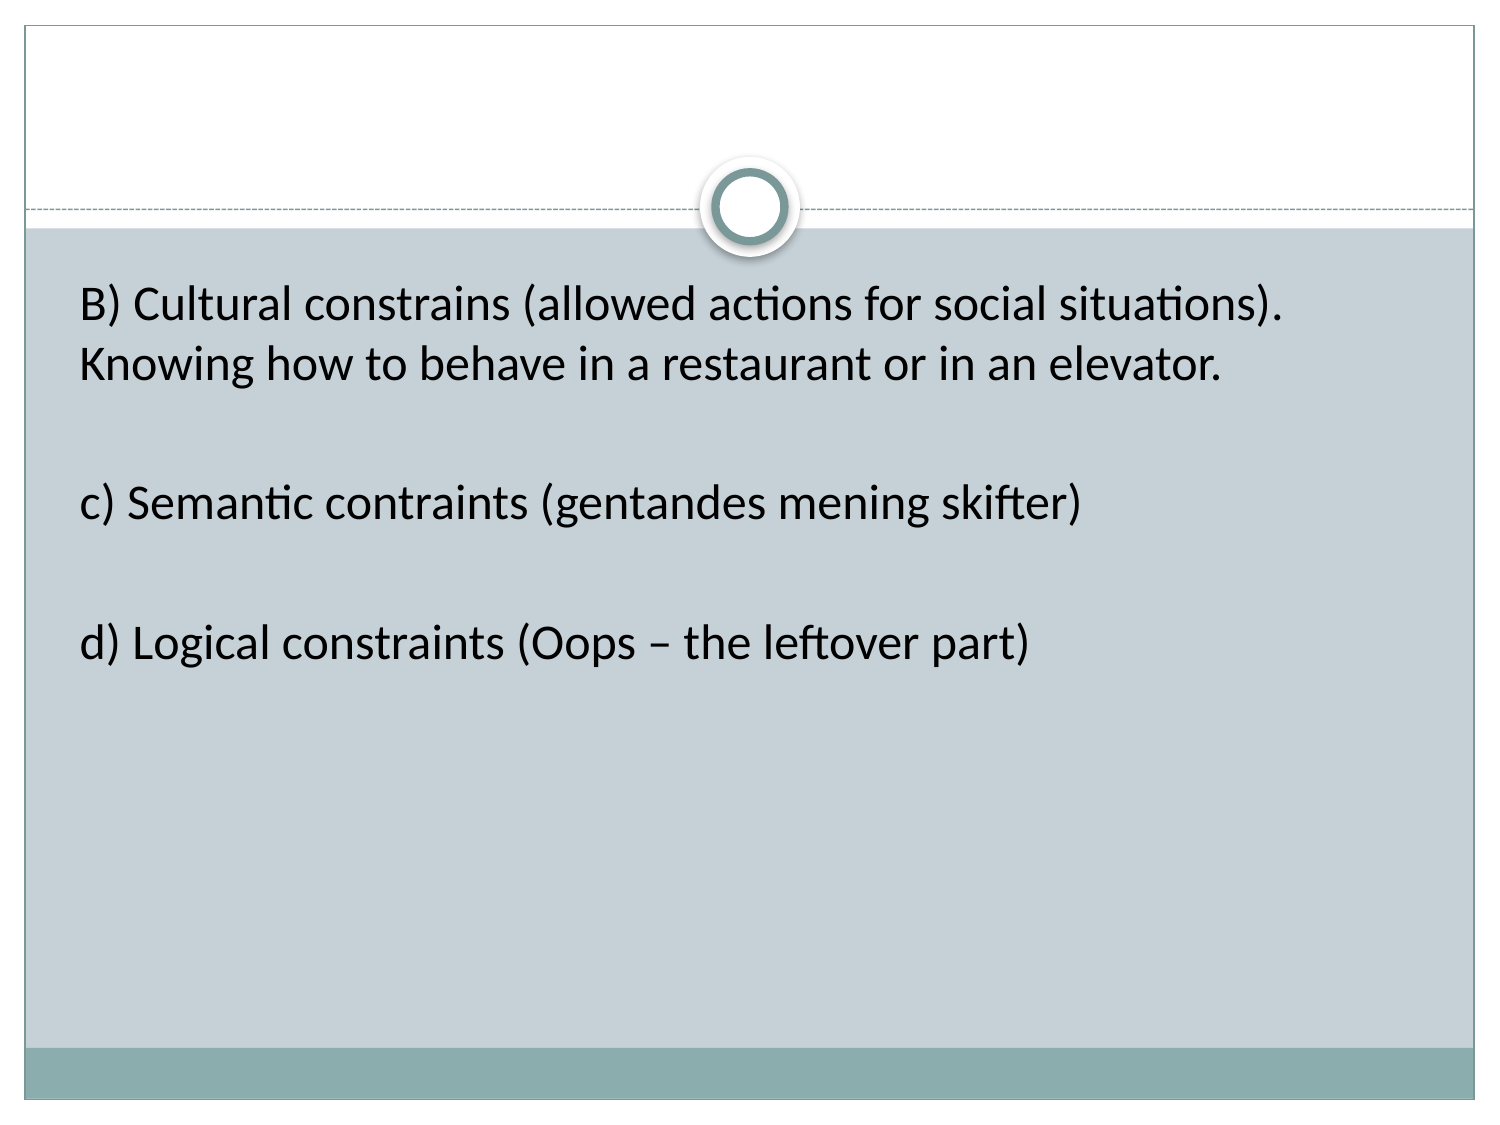

#
B) Cultural constrains (allowed actions for social situations). Knowing how to behave in a restaurant or in an elevator.

c) Semantic contraints (gentandes mening skifter)

d) Logical constraints (Oops – the leftover part)